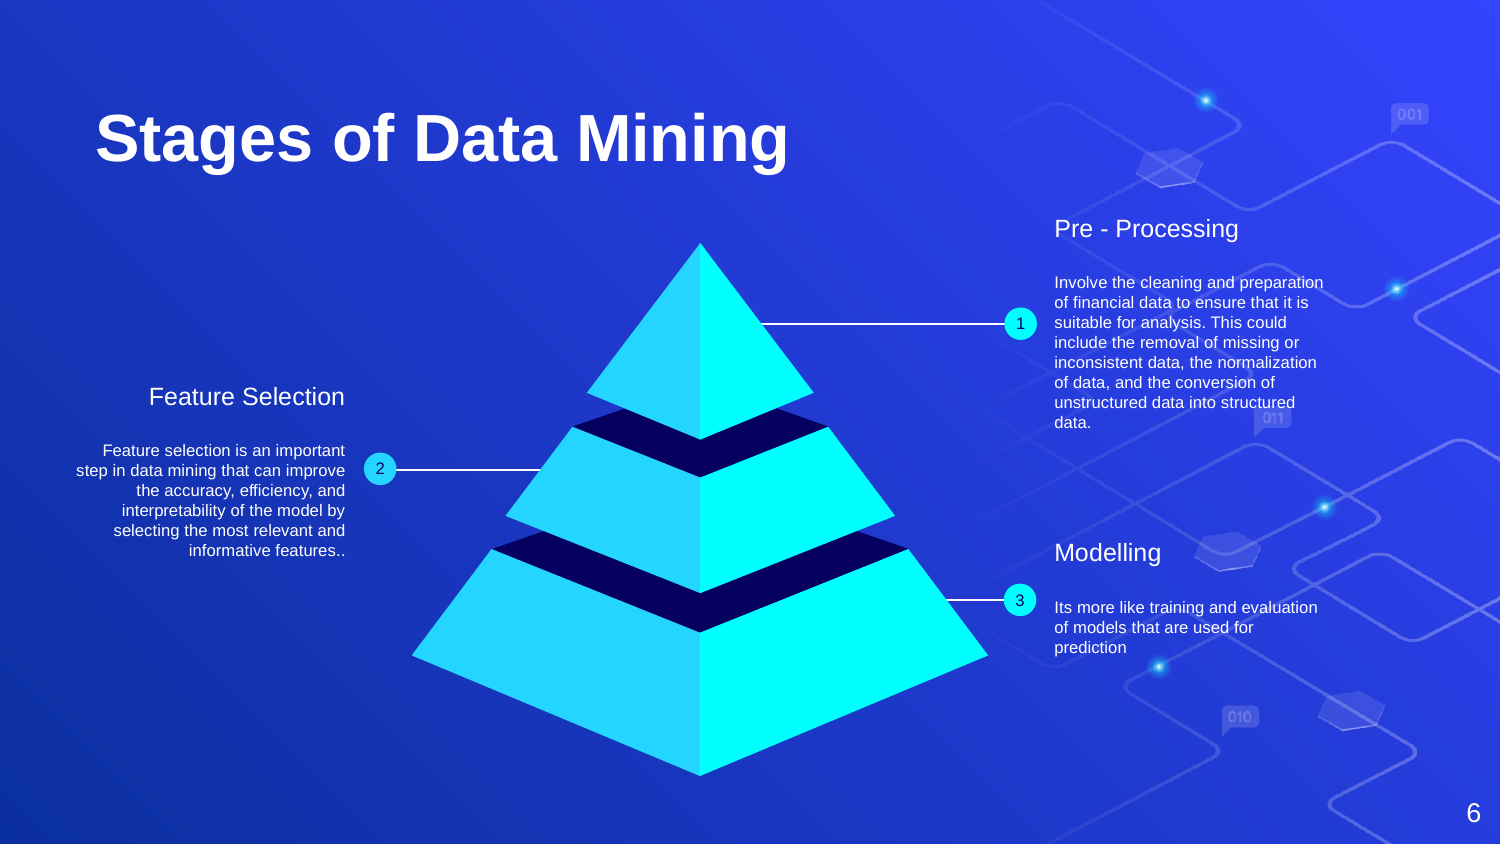

# Stages of Data Mining
Pre - Processing

Involve the cleaning and preparation of financial data to ensure that it is suitable for analysis. This could include the removal of missing or inconsistent data, the normalization of data, and the conversion of unstructured data into structured data.
1

Feature Selection

Feature selection is an important step in data mining that can improve the accuracy, efficiency, and interpretability of the model by selecting the most relevant and informative features..
2

Modelling

Its more like training and evaluation of models that are used for prediction
3

6